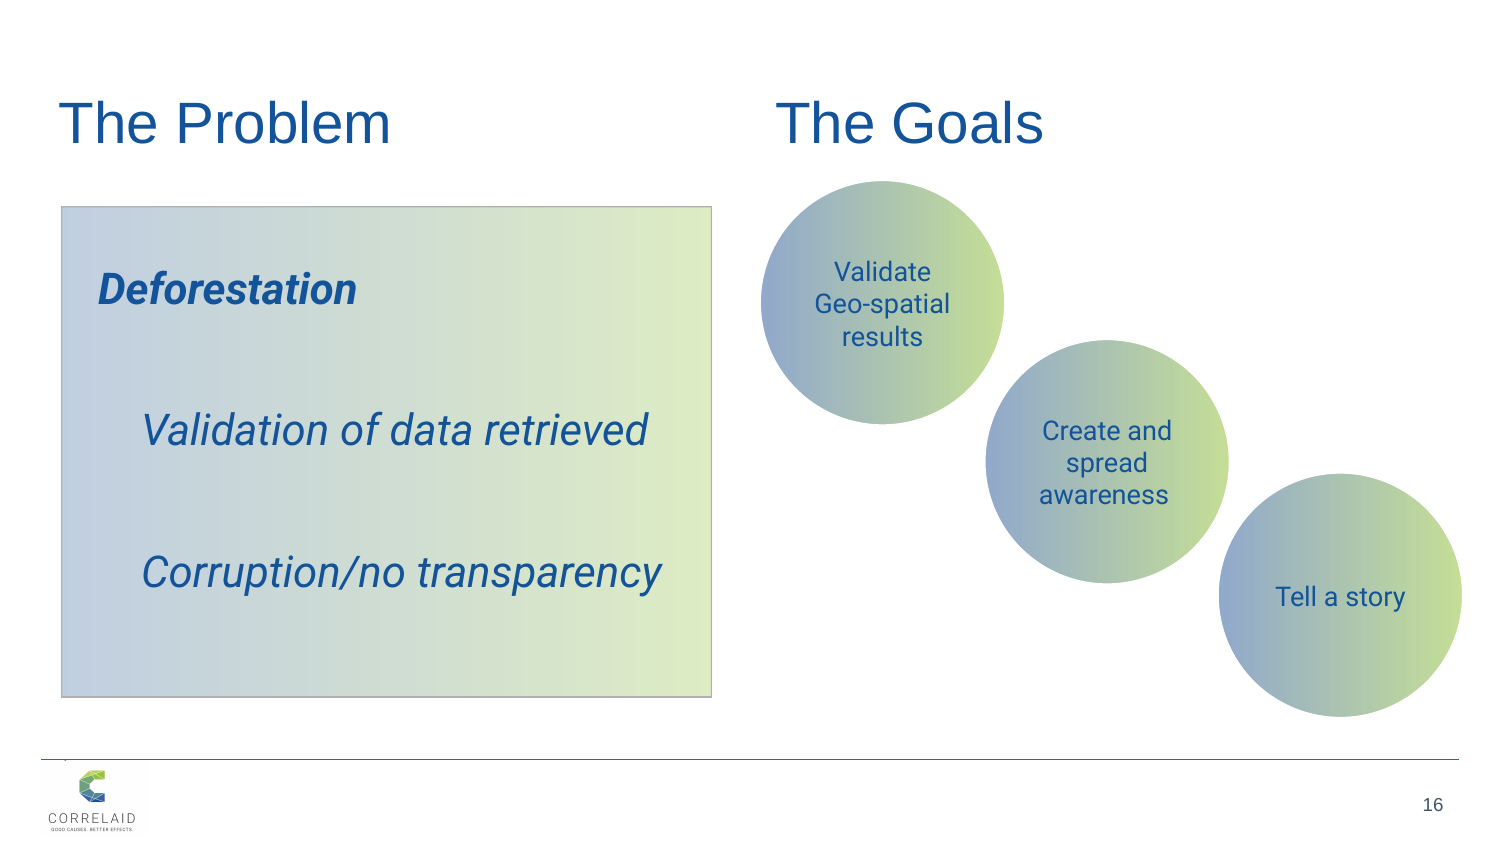

# The Problem
The Goals
Validate Geo-spatial
results

Deforestation

    Validation of data retrieved

    Corruption/no transparency

Create and spread awareness
Tell a story